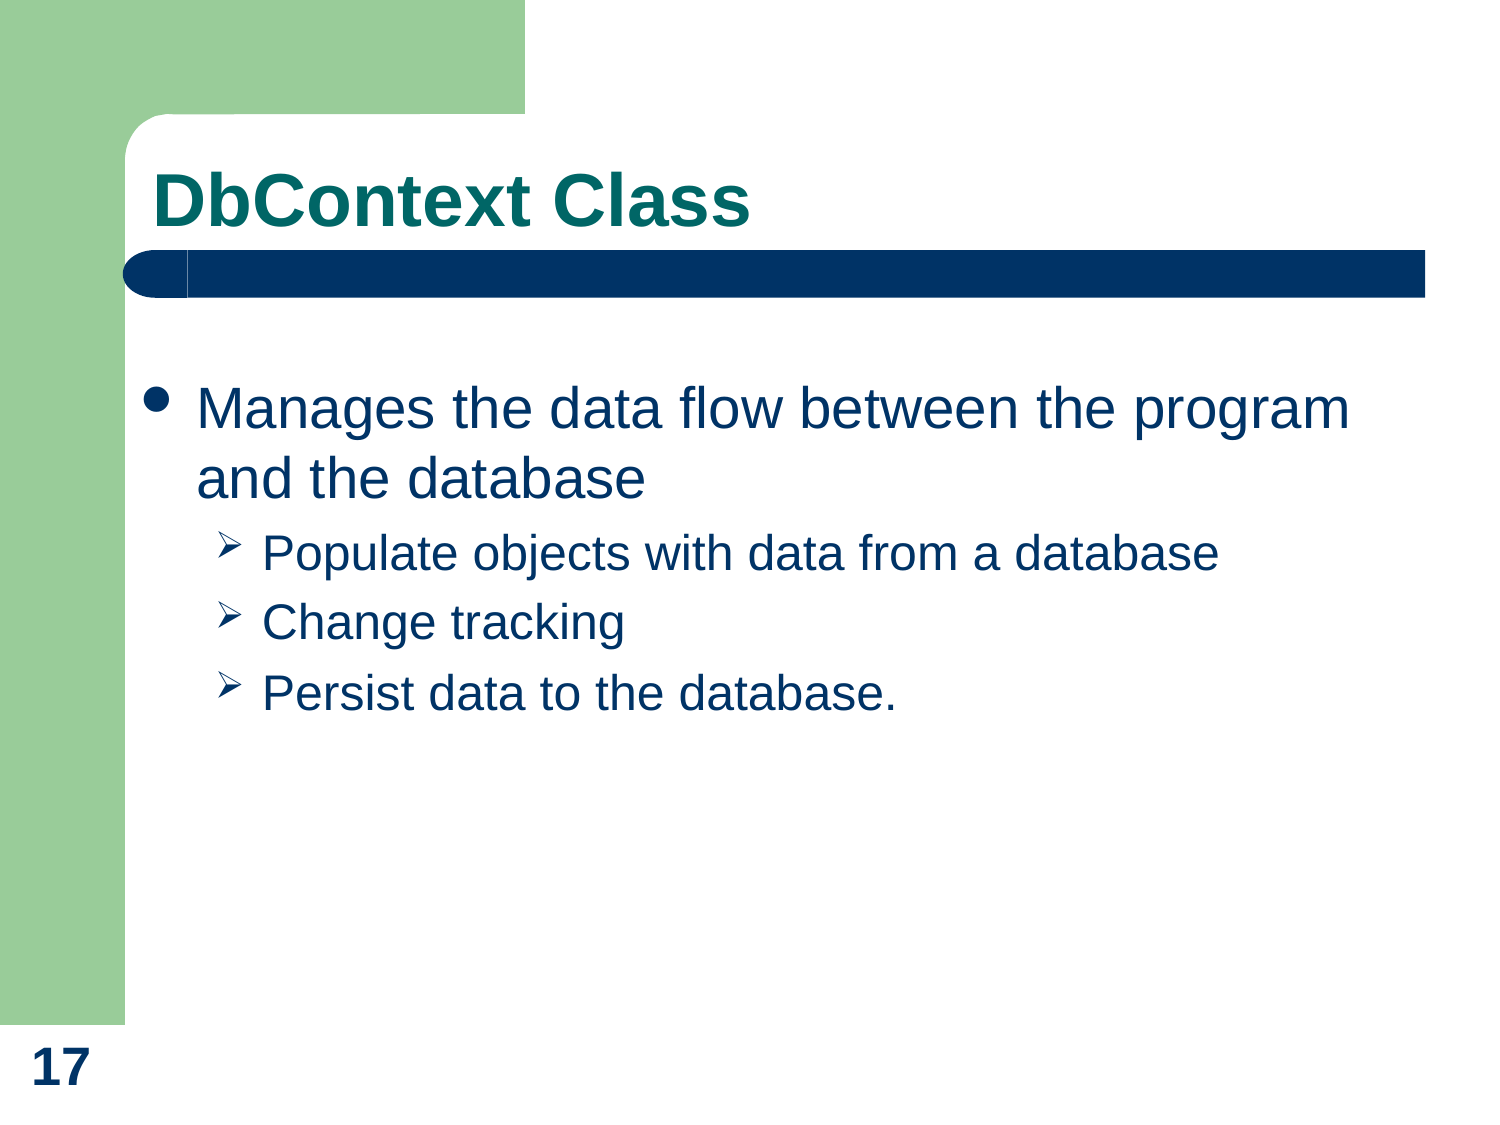

# DbContext Class
Manages the data flow between the program and the database
Populate objects with data from a database
Change tracking
Persist data to the database.

17